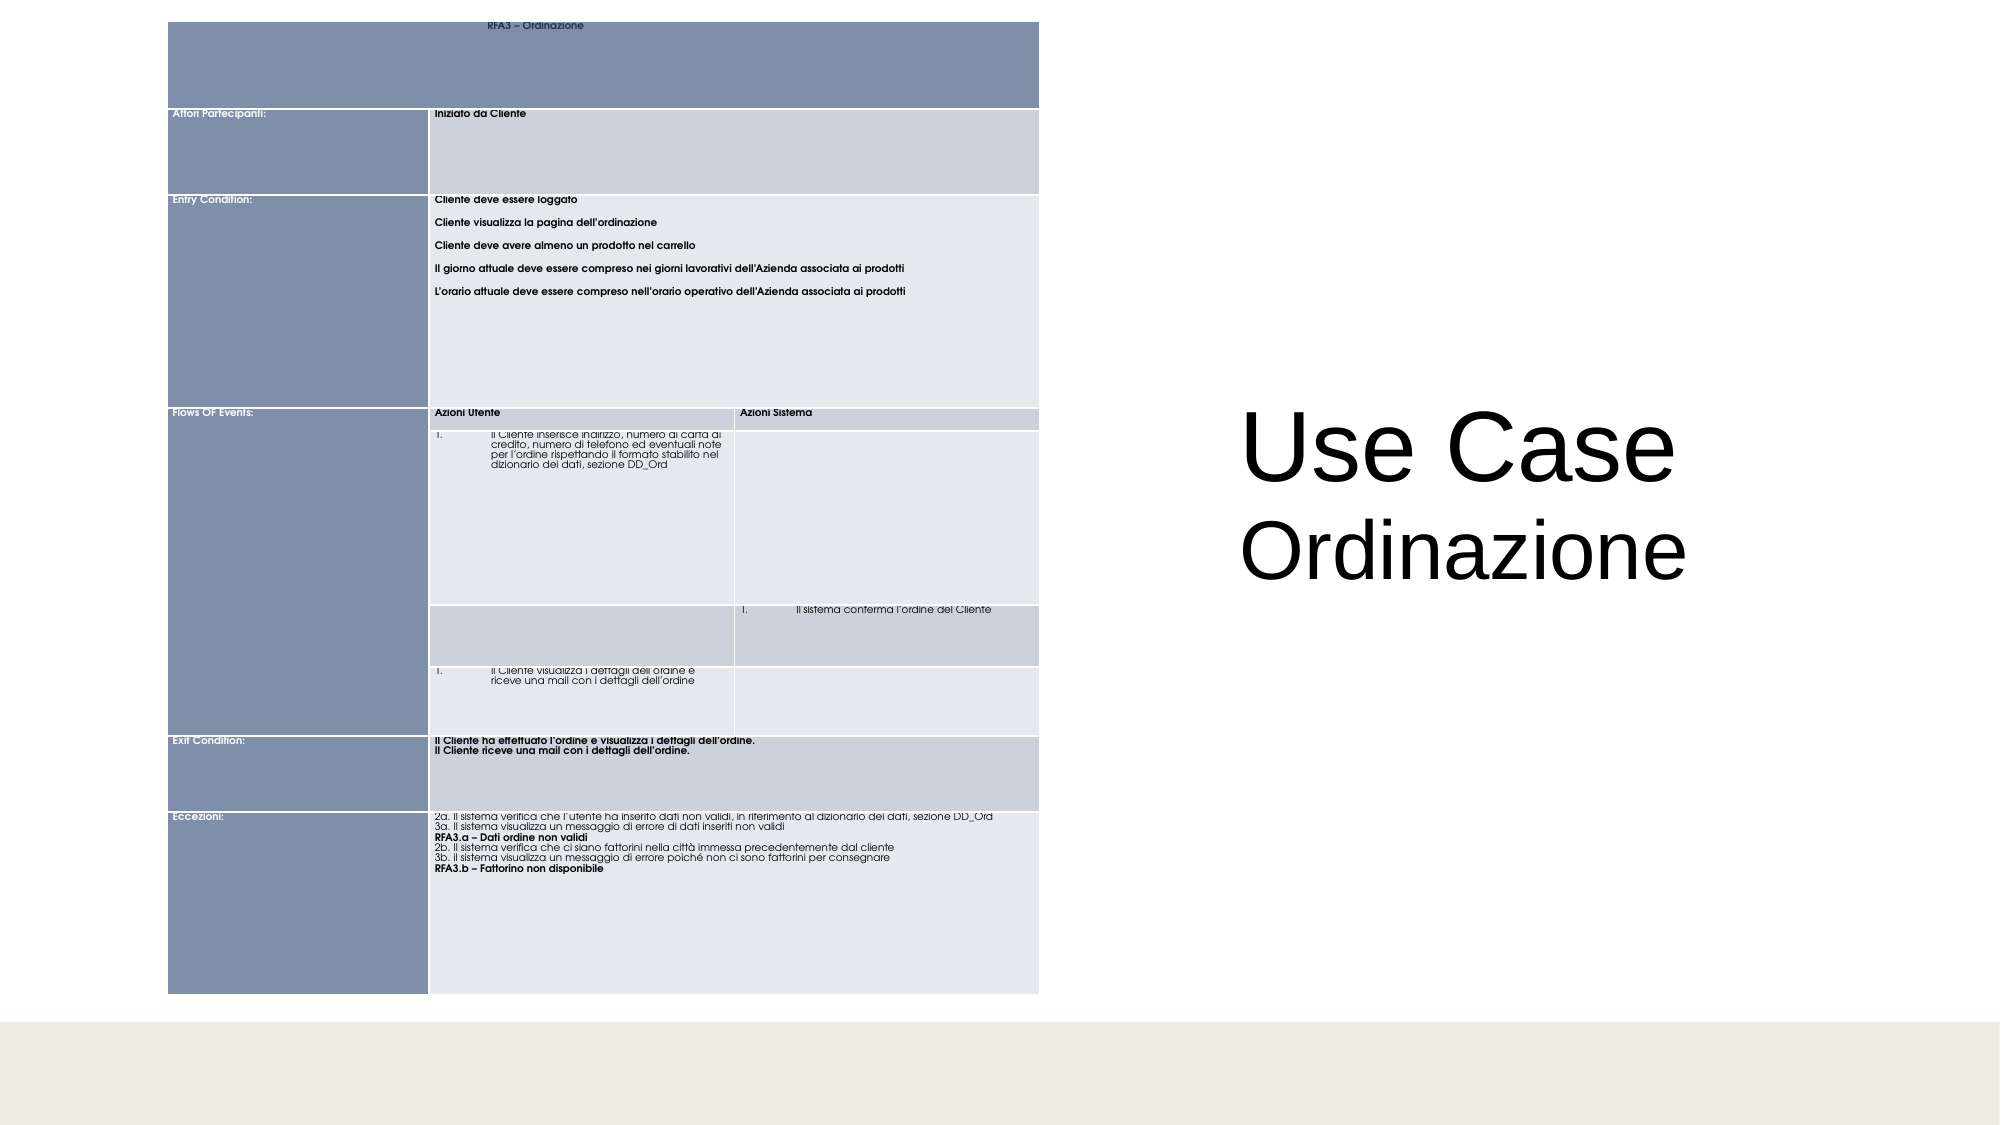

|  | RFA3 – Ordinazione |  |
| --- | --- | --- |
| Attori Partecipanti: | Iniziato da Cliente |  |
| Entry Condition: | Cliente deve essere loggato Cliente visualizza la pagina dell’ordinazione Cliente deve avere almeno un prodotto nel carrello Il giorno attuale deve essere compreso nei giorni lavorativi dell’Azienda associata ai prodotti L’orario attuale deve essere compreso nell’orario operativo dell’Azienda associata ai prodotti |  |
| Flows OF Events: | Azioni Utente | Azioni Sistema |
|  | Il Cliente inserisce indirizzo, numero di carta di credito, numero di telefono ed eventuali note per l’ordine rispettando il formato stabilito nel dizionario dei dati, sezione DD\_Ord |  |
|  |  | Il sistema conferma l’ordine del Cliente |
|  | Il Cliente visualizza i dettagli dell’ordine e riceve una mail con i dettagli dell’ordine |  |
| Exit Condition: | Il Cliente ha effettuato l’ordine e visualizza i dettagli dell’ordine. Il Cliente riceve una mail con i dettagli dell’ordine. |  |
| Eccezioni: | 2a. Il sistema verifica che l’utente ha inserito dati non validi, in riferimento al dizionario dei dati, sezione DD\_Ord 3a. Il sistema visualizza un messaggio di errore di dati inseriti non validi RFA3.a – Dati ordine non validi 2b. Il sistema verifica che ci siano fattorini nella città immessa precedentemente dal cliente 3b. il sistema visualizza un messaggio di errore poiché non ci sono fattorini per consegnare RFA3.b – Fattorino non disponibile |  |
# Use Case
Ordinazione